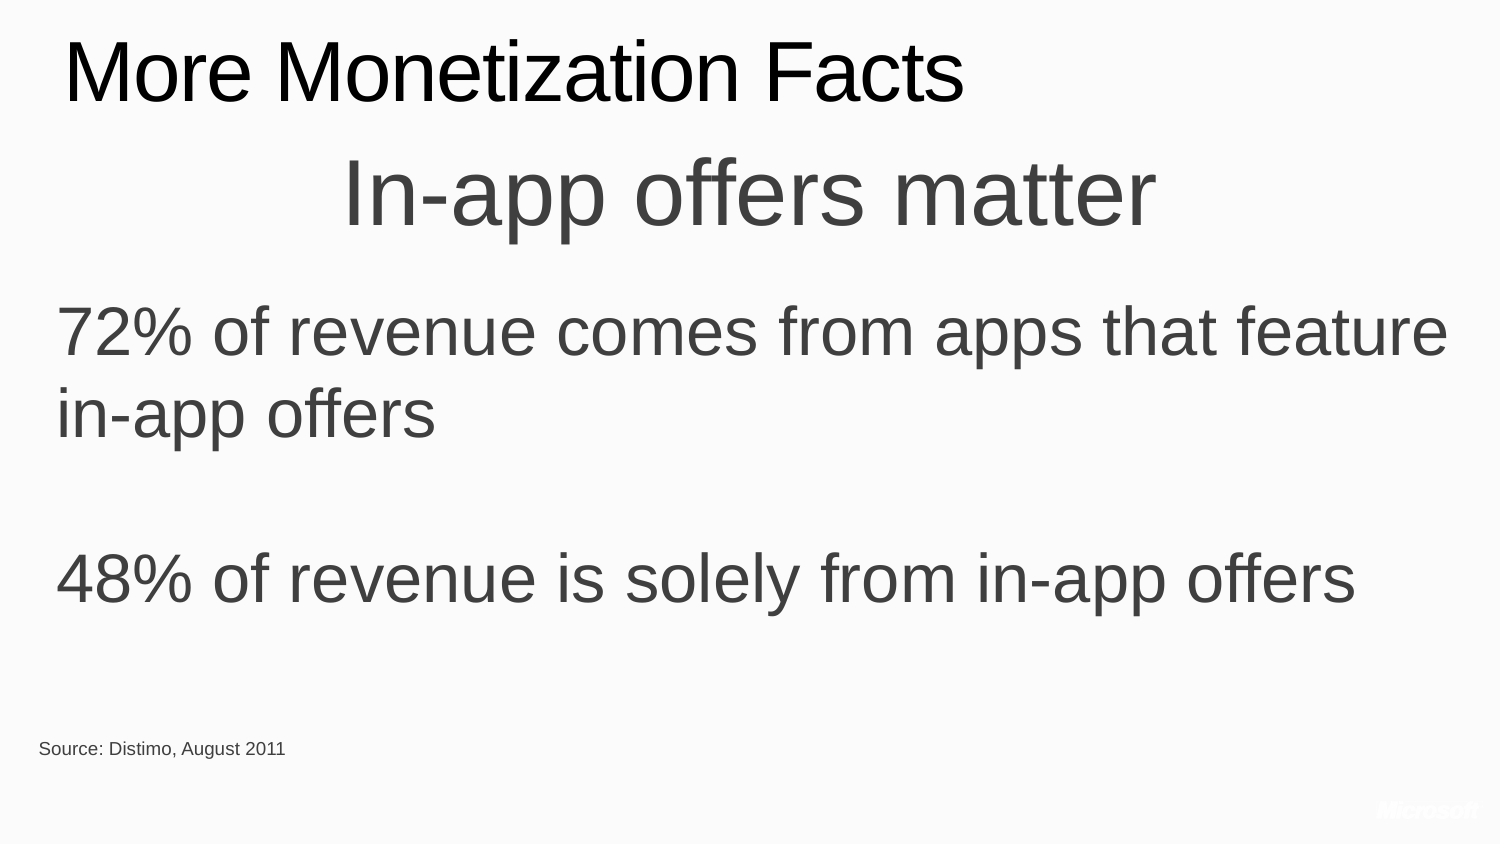

# More Monetization Facts
In-app offers matter
72% of revenue comes from apps that feature in-app offers

48% of revenue is solely from in-app offers
Source: Distimo, August 2011